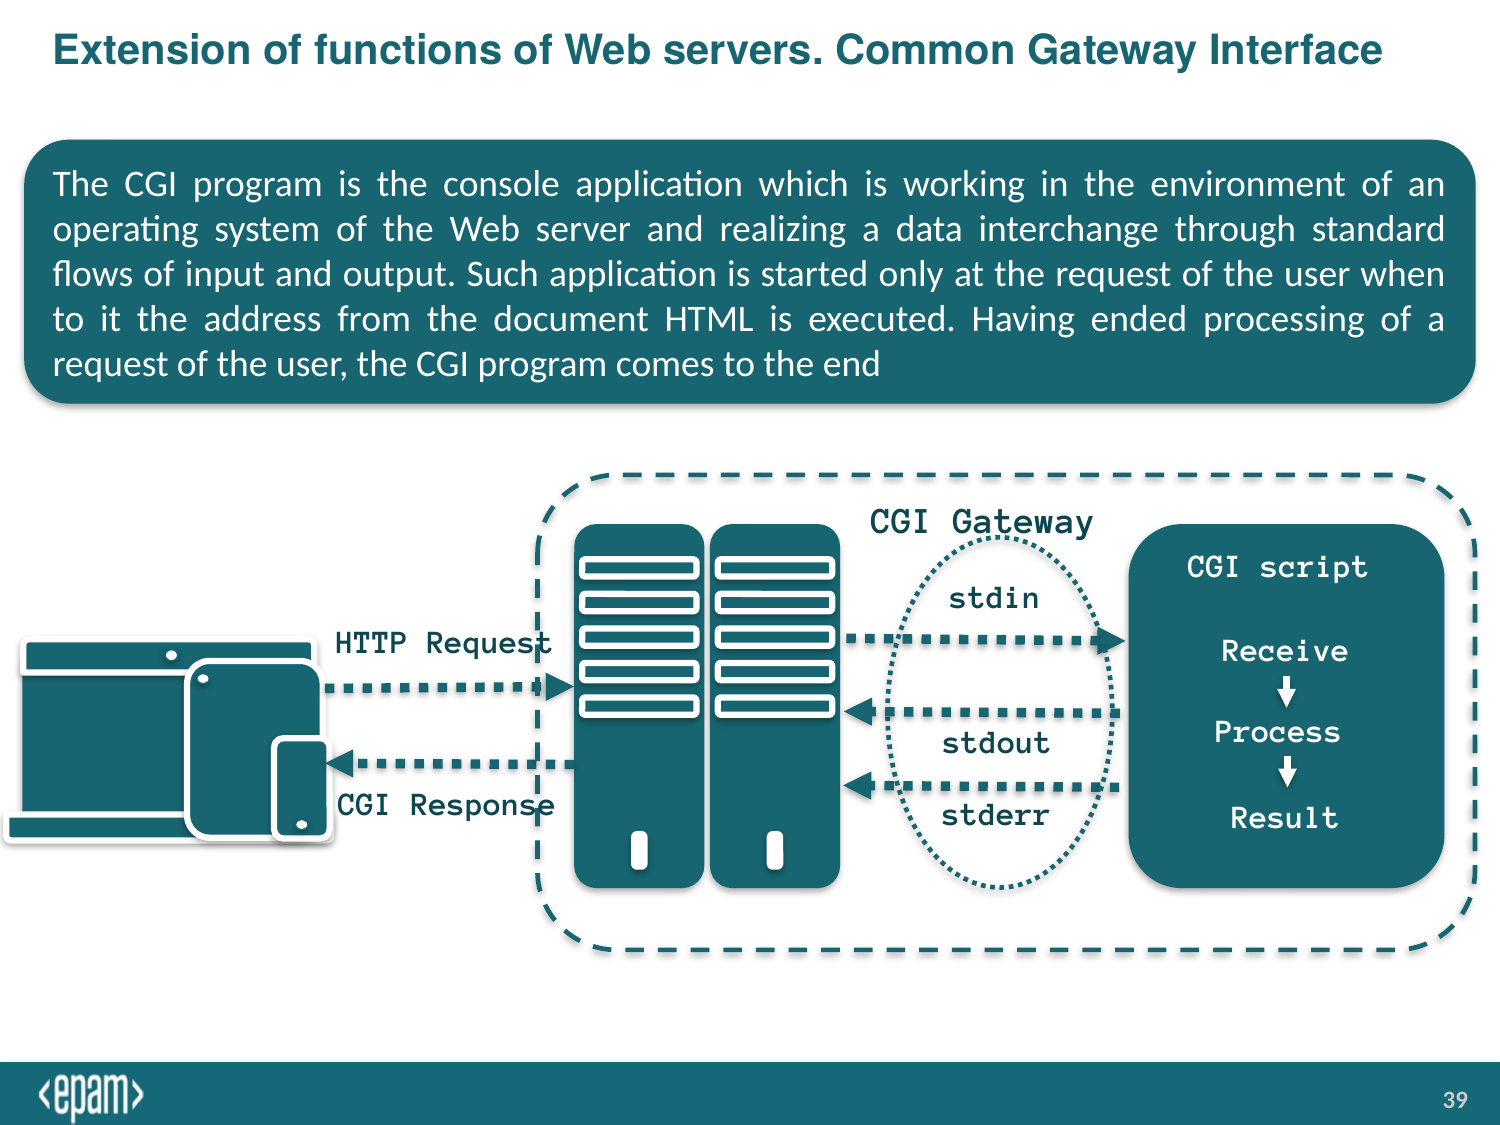

# Extension of functions of Web servers. Common Gateway Interface
The CGI program is the console application which is working in the environment of an operating system of the Web server and realizing a data interchange through standard flows of input and output. Such application is started only at the request of the user when to it the address from the document HTML is executed. Having ended processing of a request of the user, the CGI program comes to the end

CGI Gateway

CGI script
HTTP Request
Receive
Process
CGI Response
stderr
Result

stdin
stdout